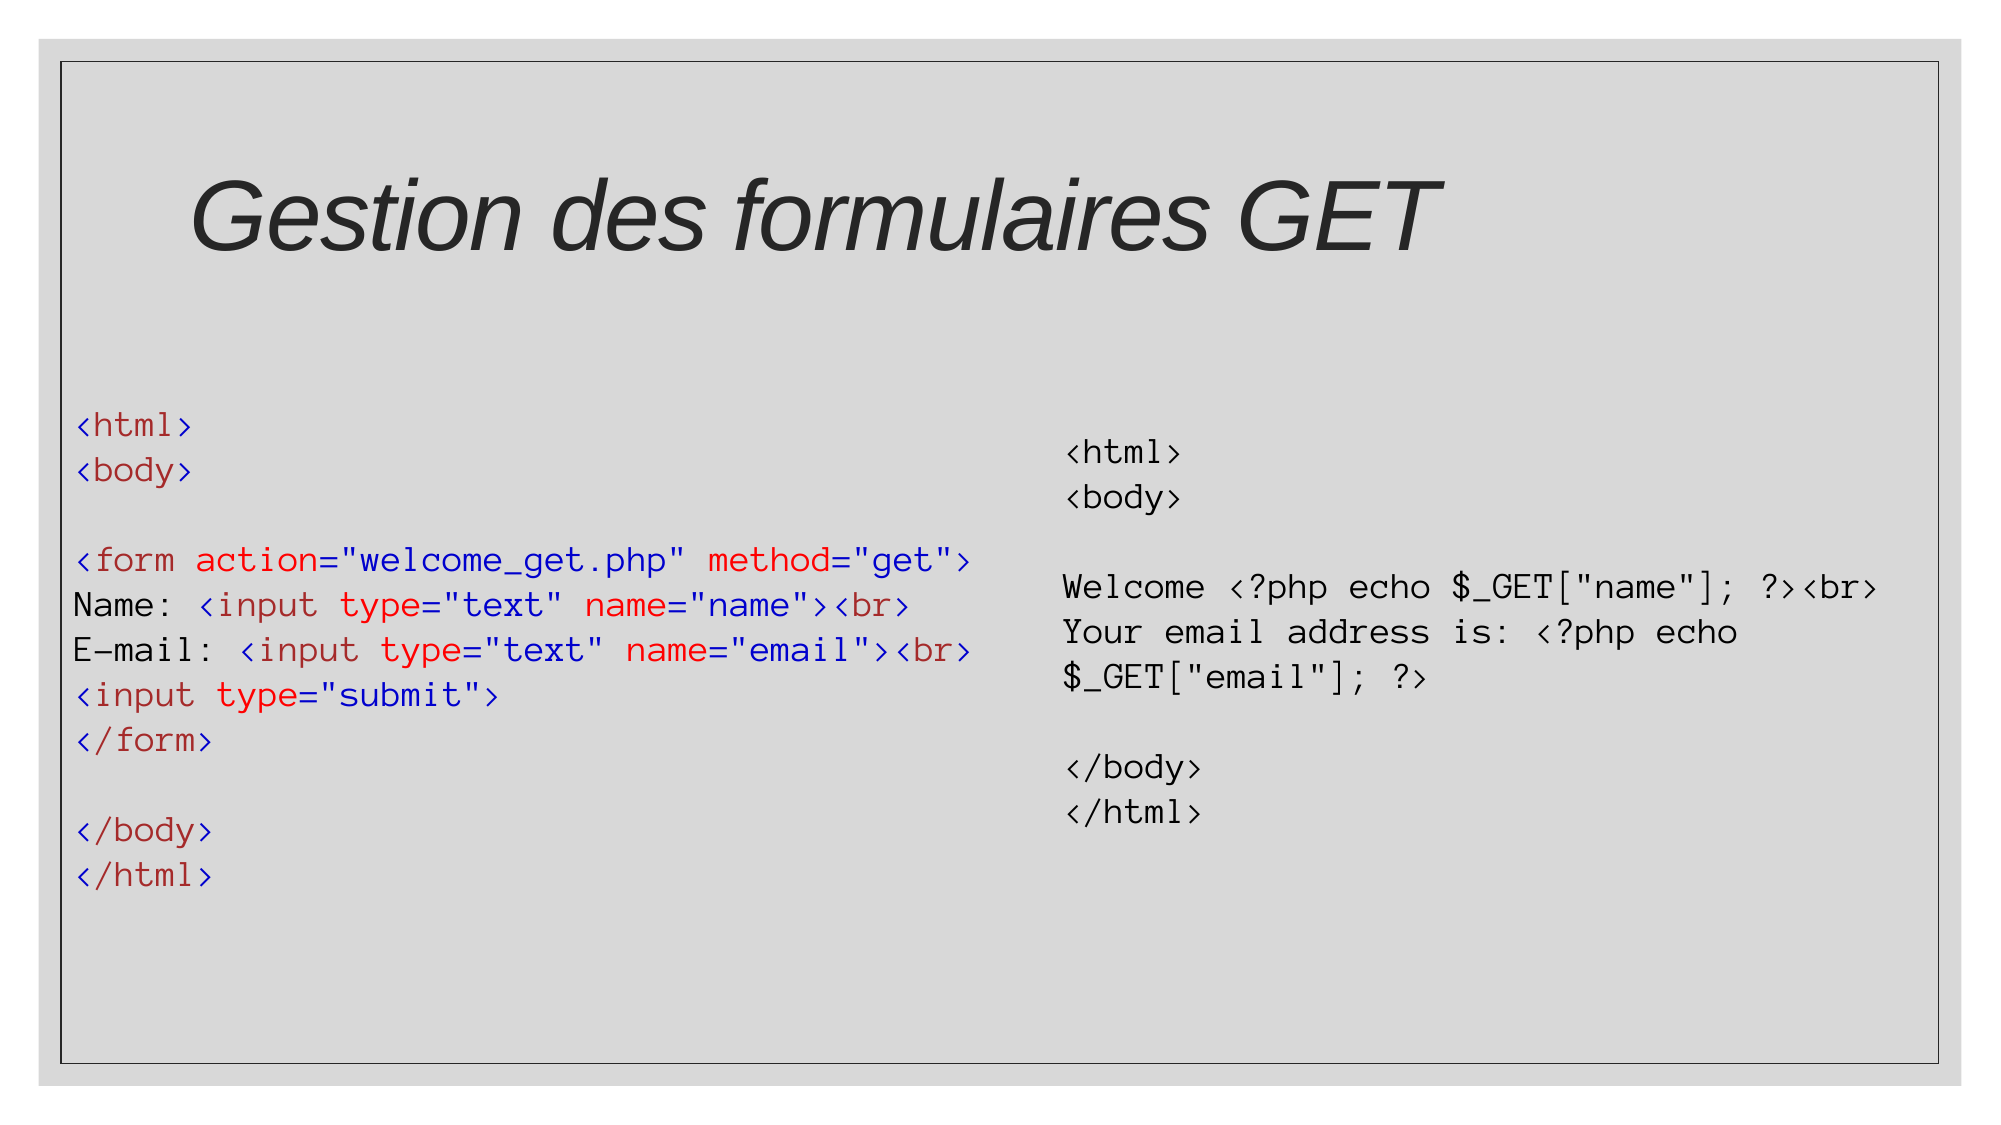

# Gestion des formulaires GET
<html>
<body>
<form action="welcome_get.php" method="get">
Name: <input type="text" name="name"><br>
E-mail: <input type="text" name="email"><br>
<input type="submit">
</form>
</body>
</html>
<html>
<body>
Welcome <?php echo $_GET["name"]; ?><br>
Your email address is: <?php echo $_GET["email"]; ?>
</body>
</html>